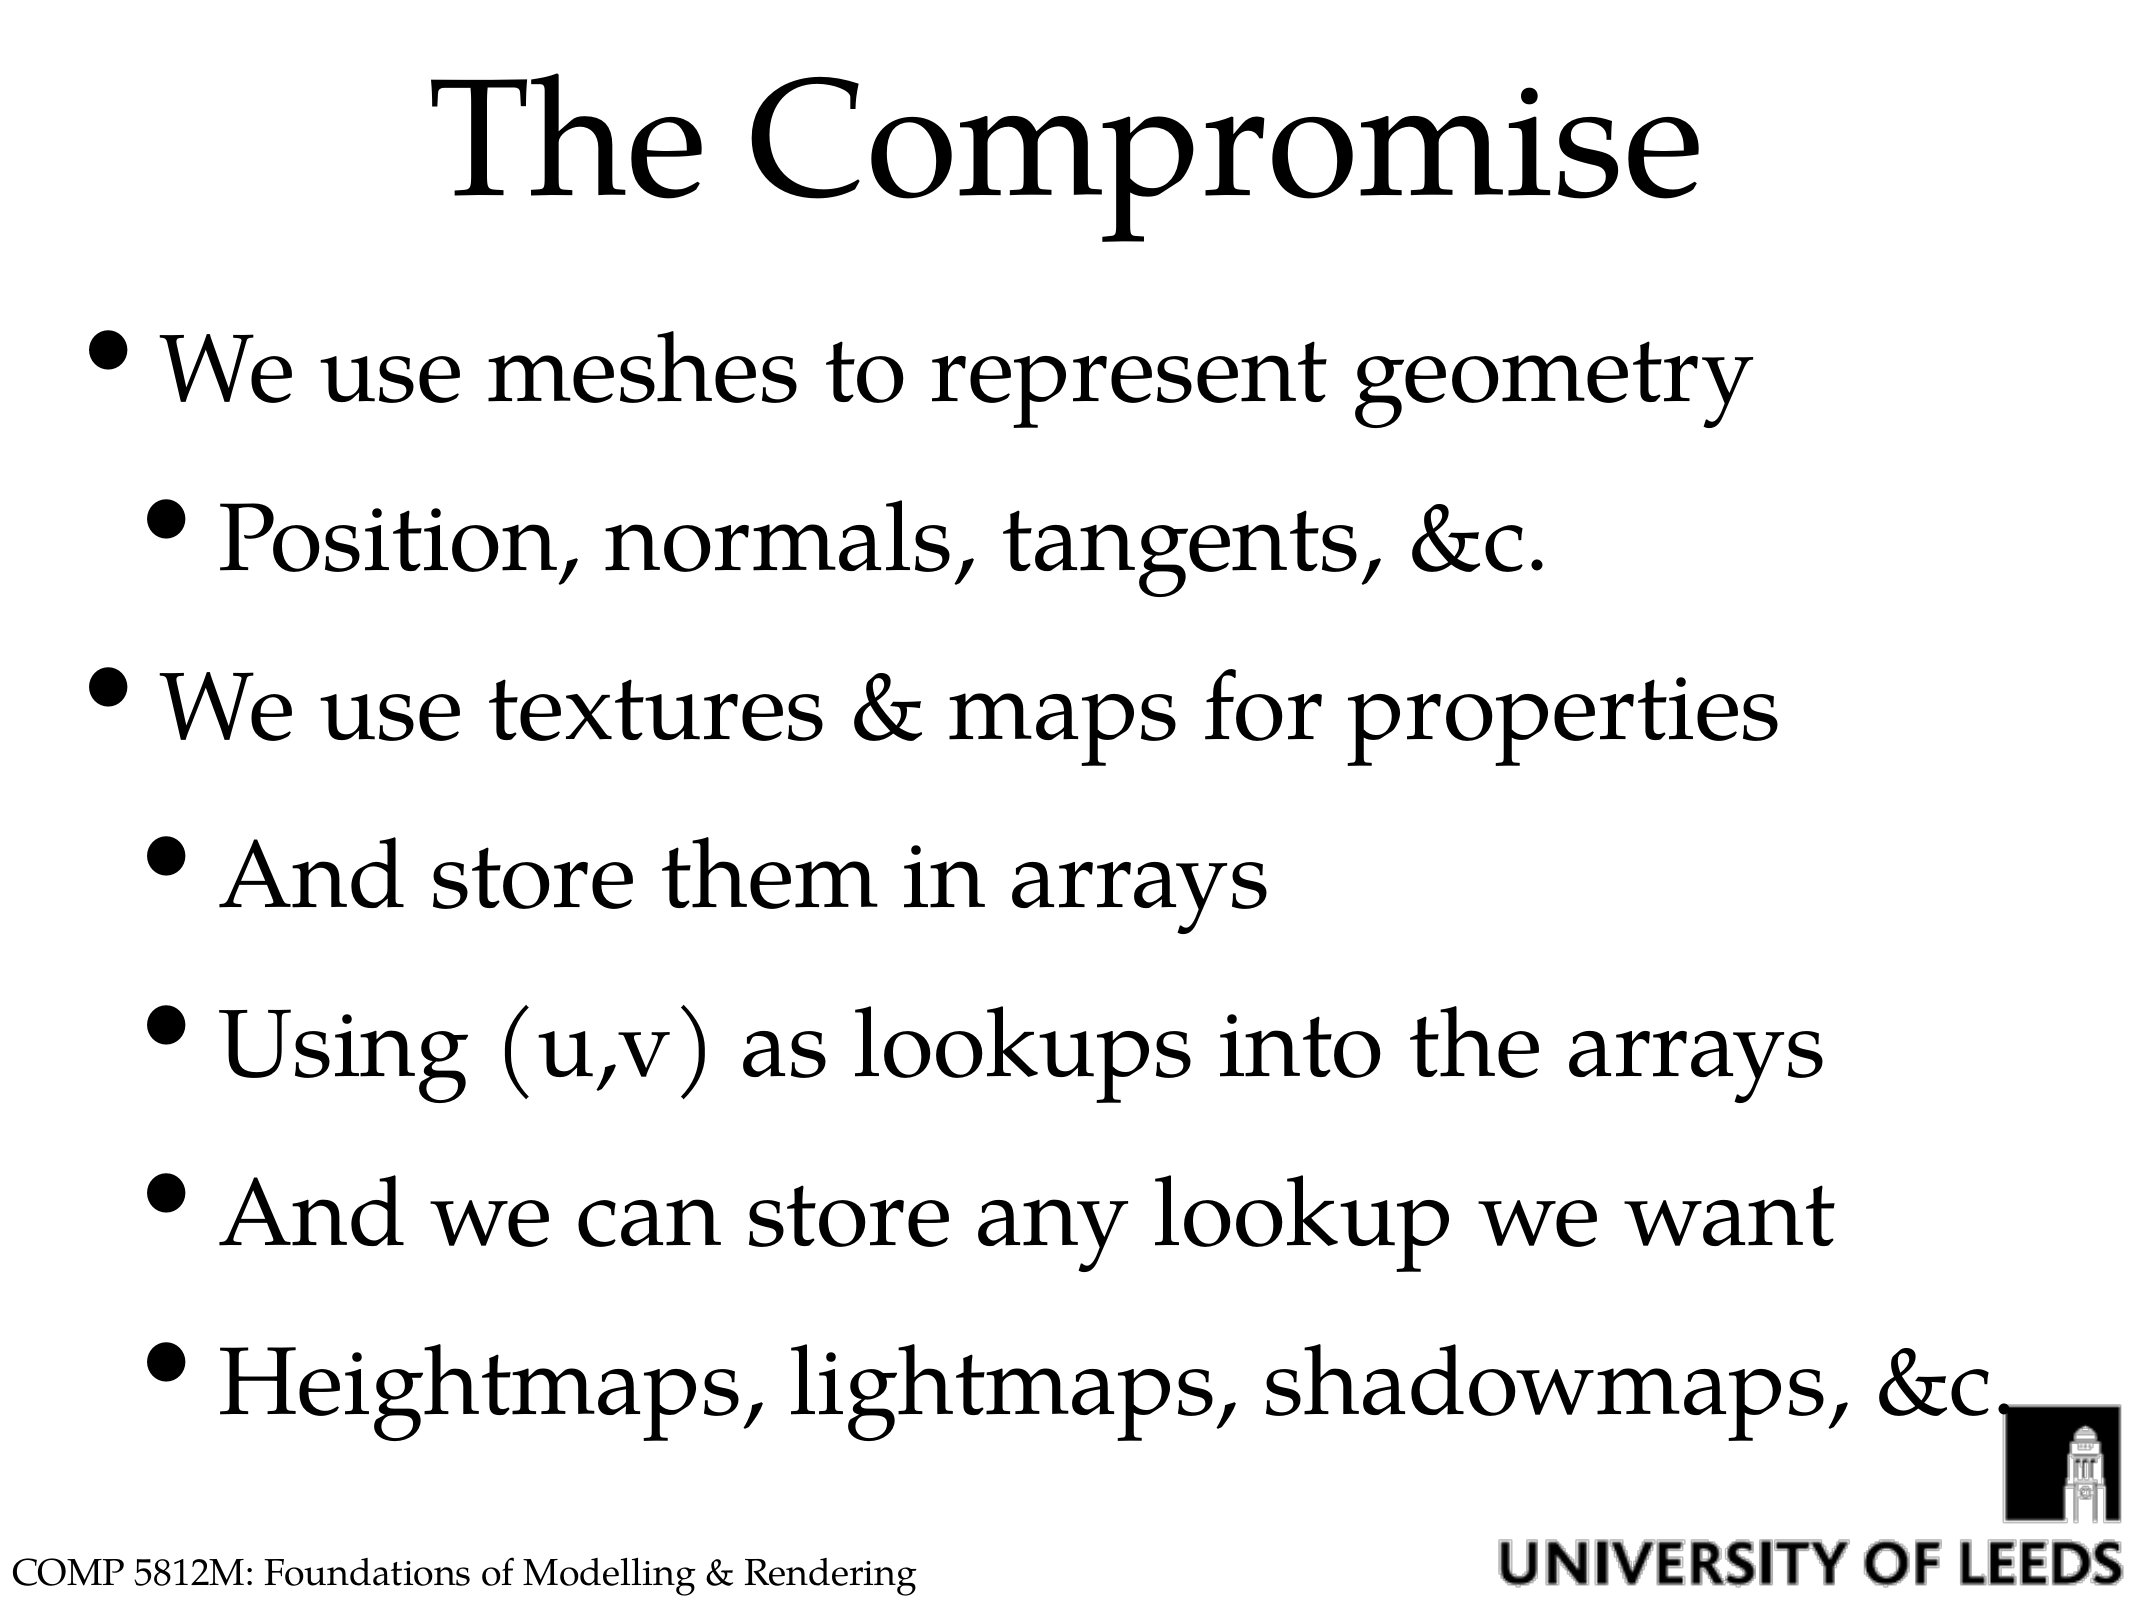

# The Compromise
We use meshes to represent geometry
Position, normals, tangents, &c.
We use textures & maps for properties
And store them in arrays
Using (u,v) as lookups into the arrays
And we can store any lookup we want
Heightmaps, lightmaps, shadowmaps, &c.